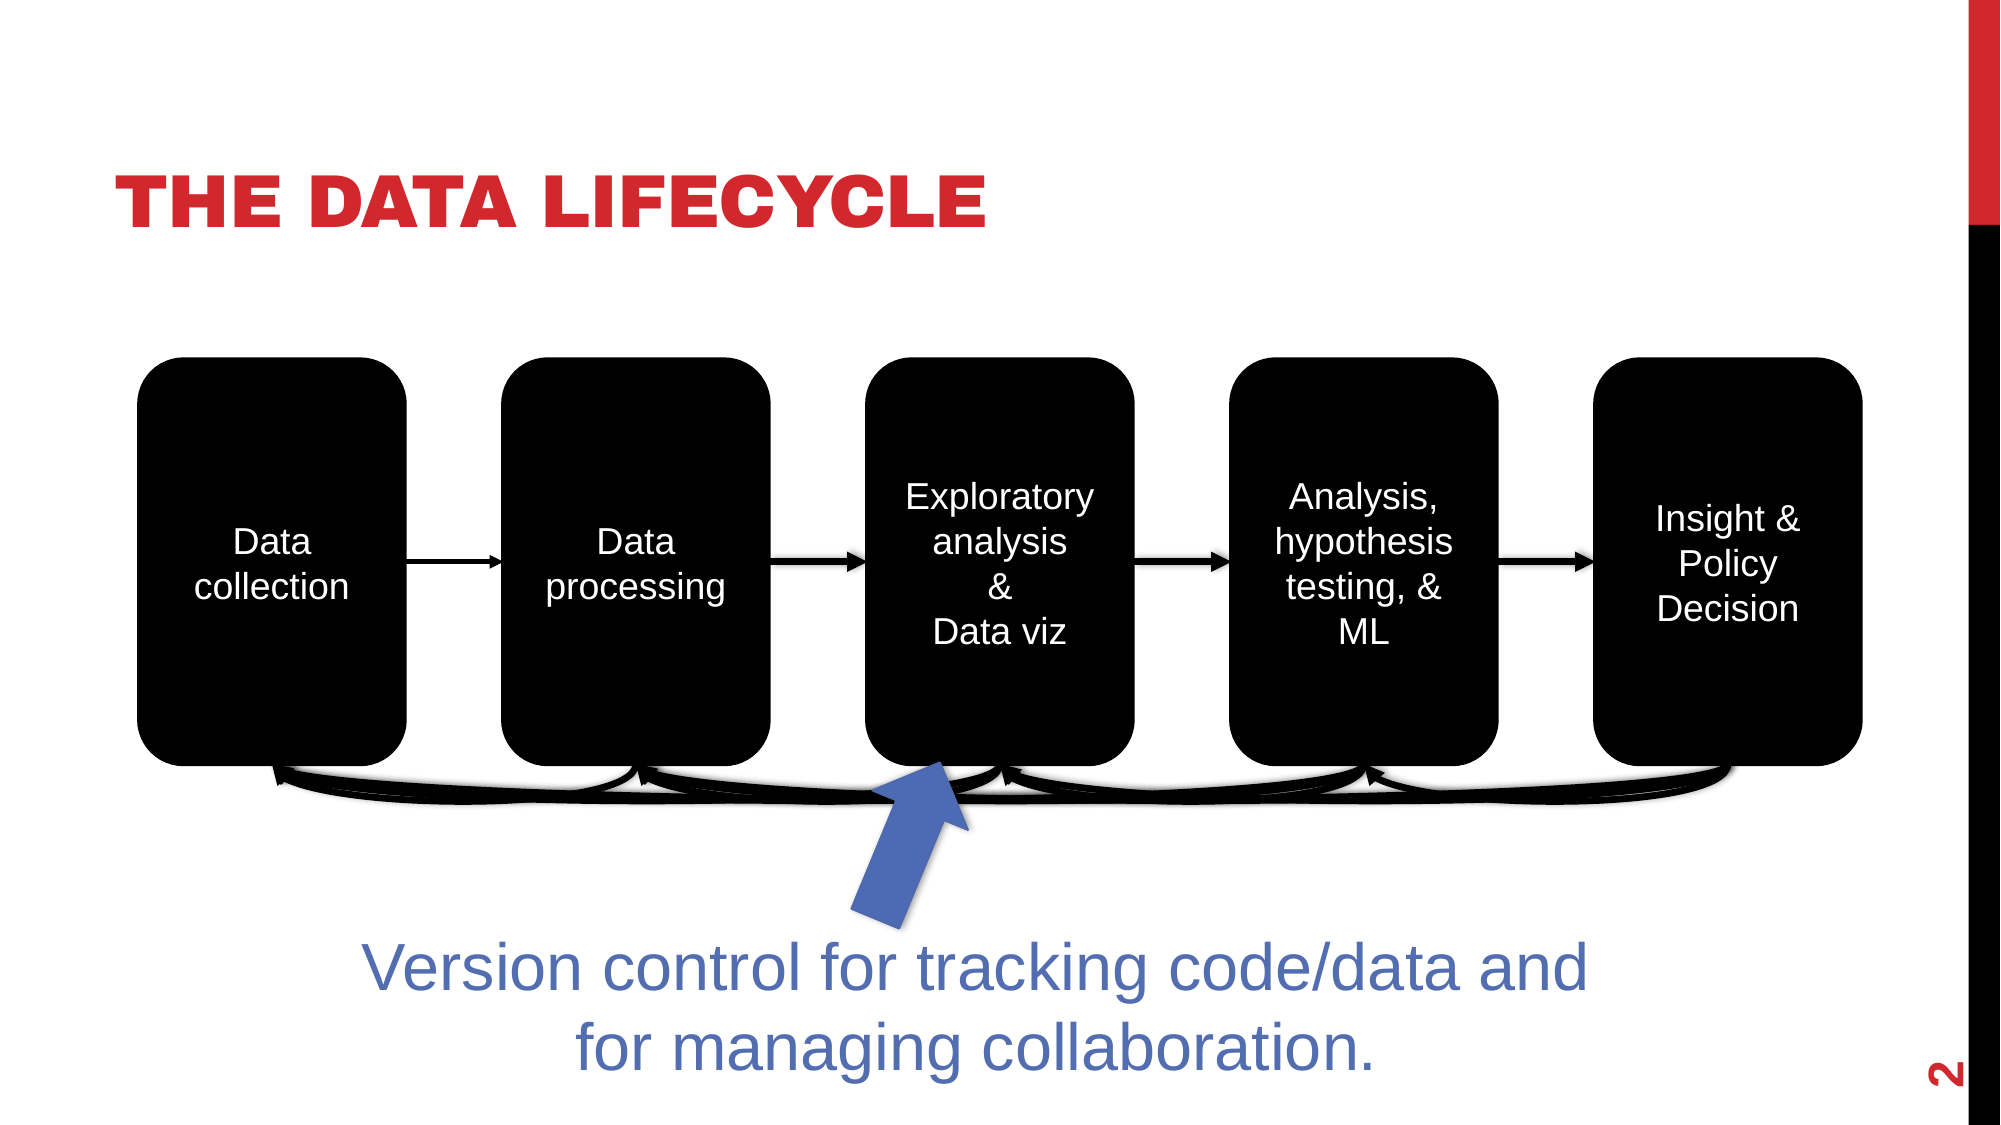

# The Data LifeCycle
Data collection
Data processing
Exploratory analysis
&
Data viz
Analysis, hypothesis testing, & ML
Insight & Policy Decision

Version control for tracking code/data and for managing collaboration.
2